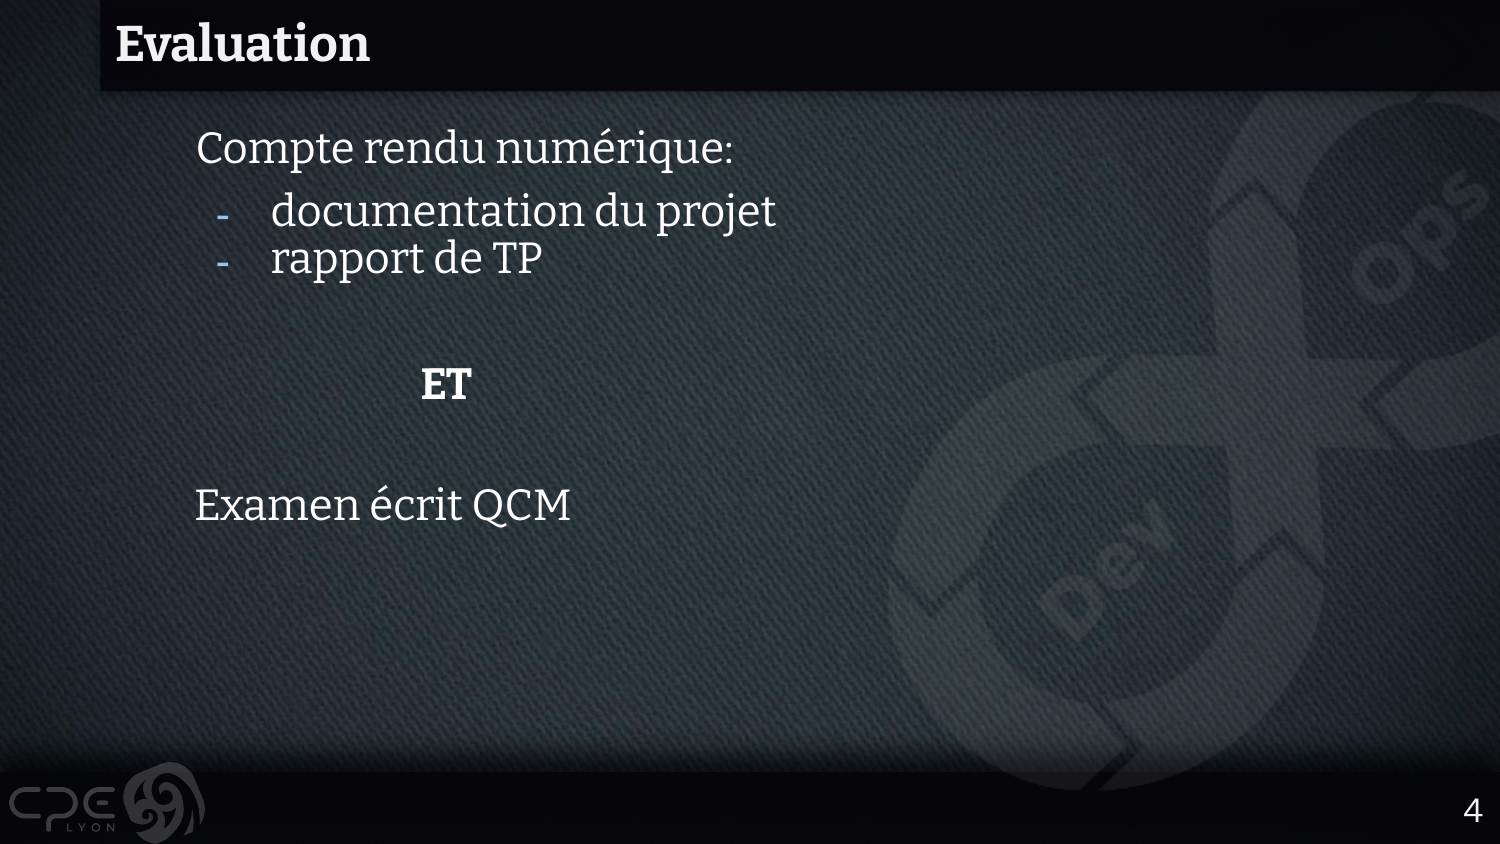

# Evaluation
Compte rendu numérique:
documentation du projet
rapport de TP

ET
Examen écrit QCM